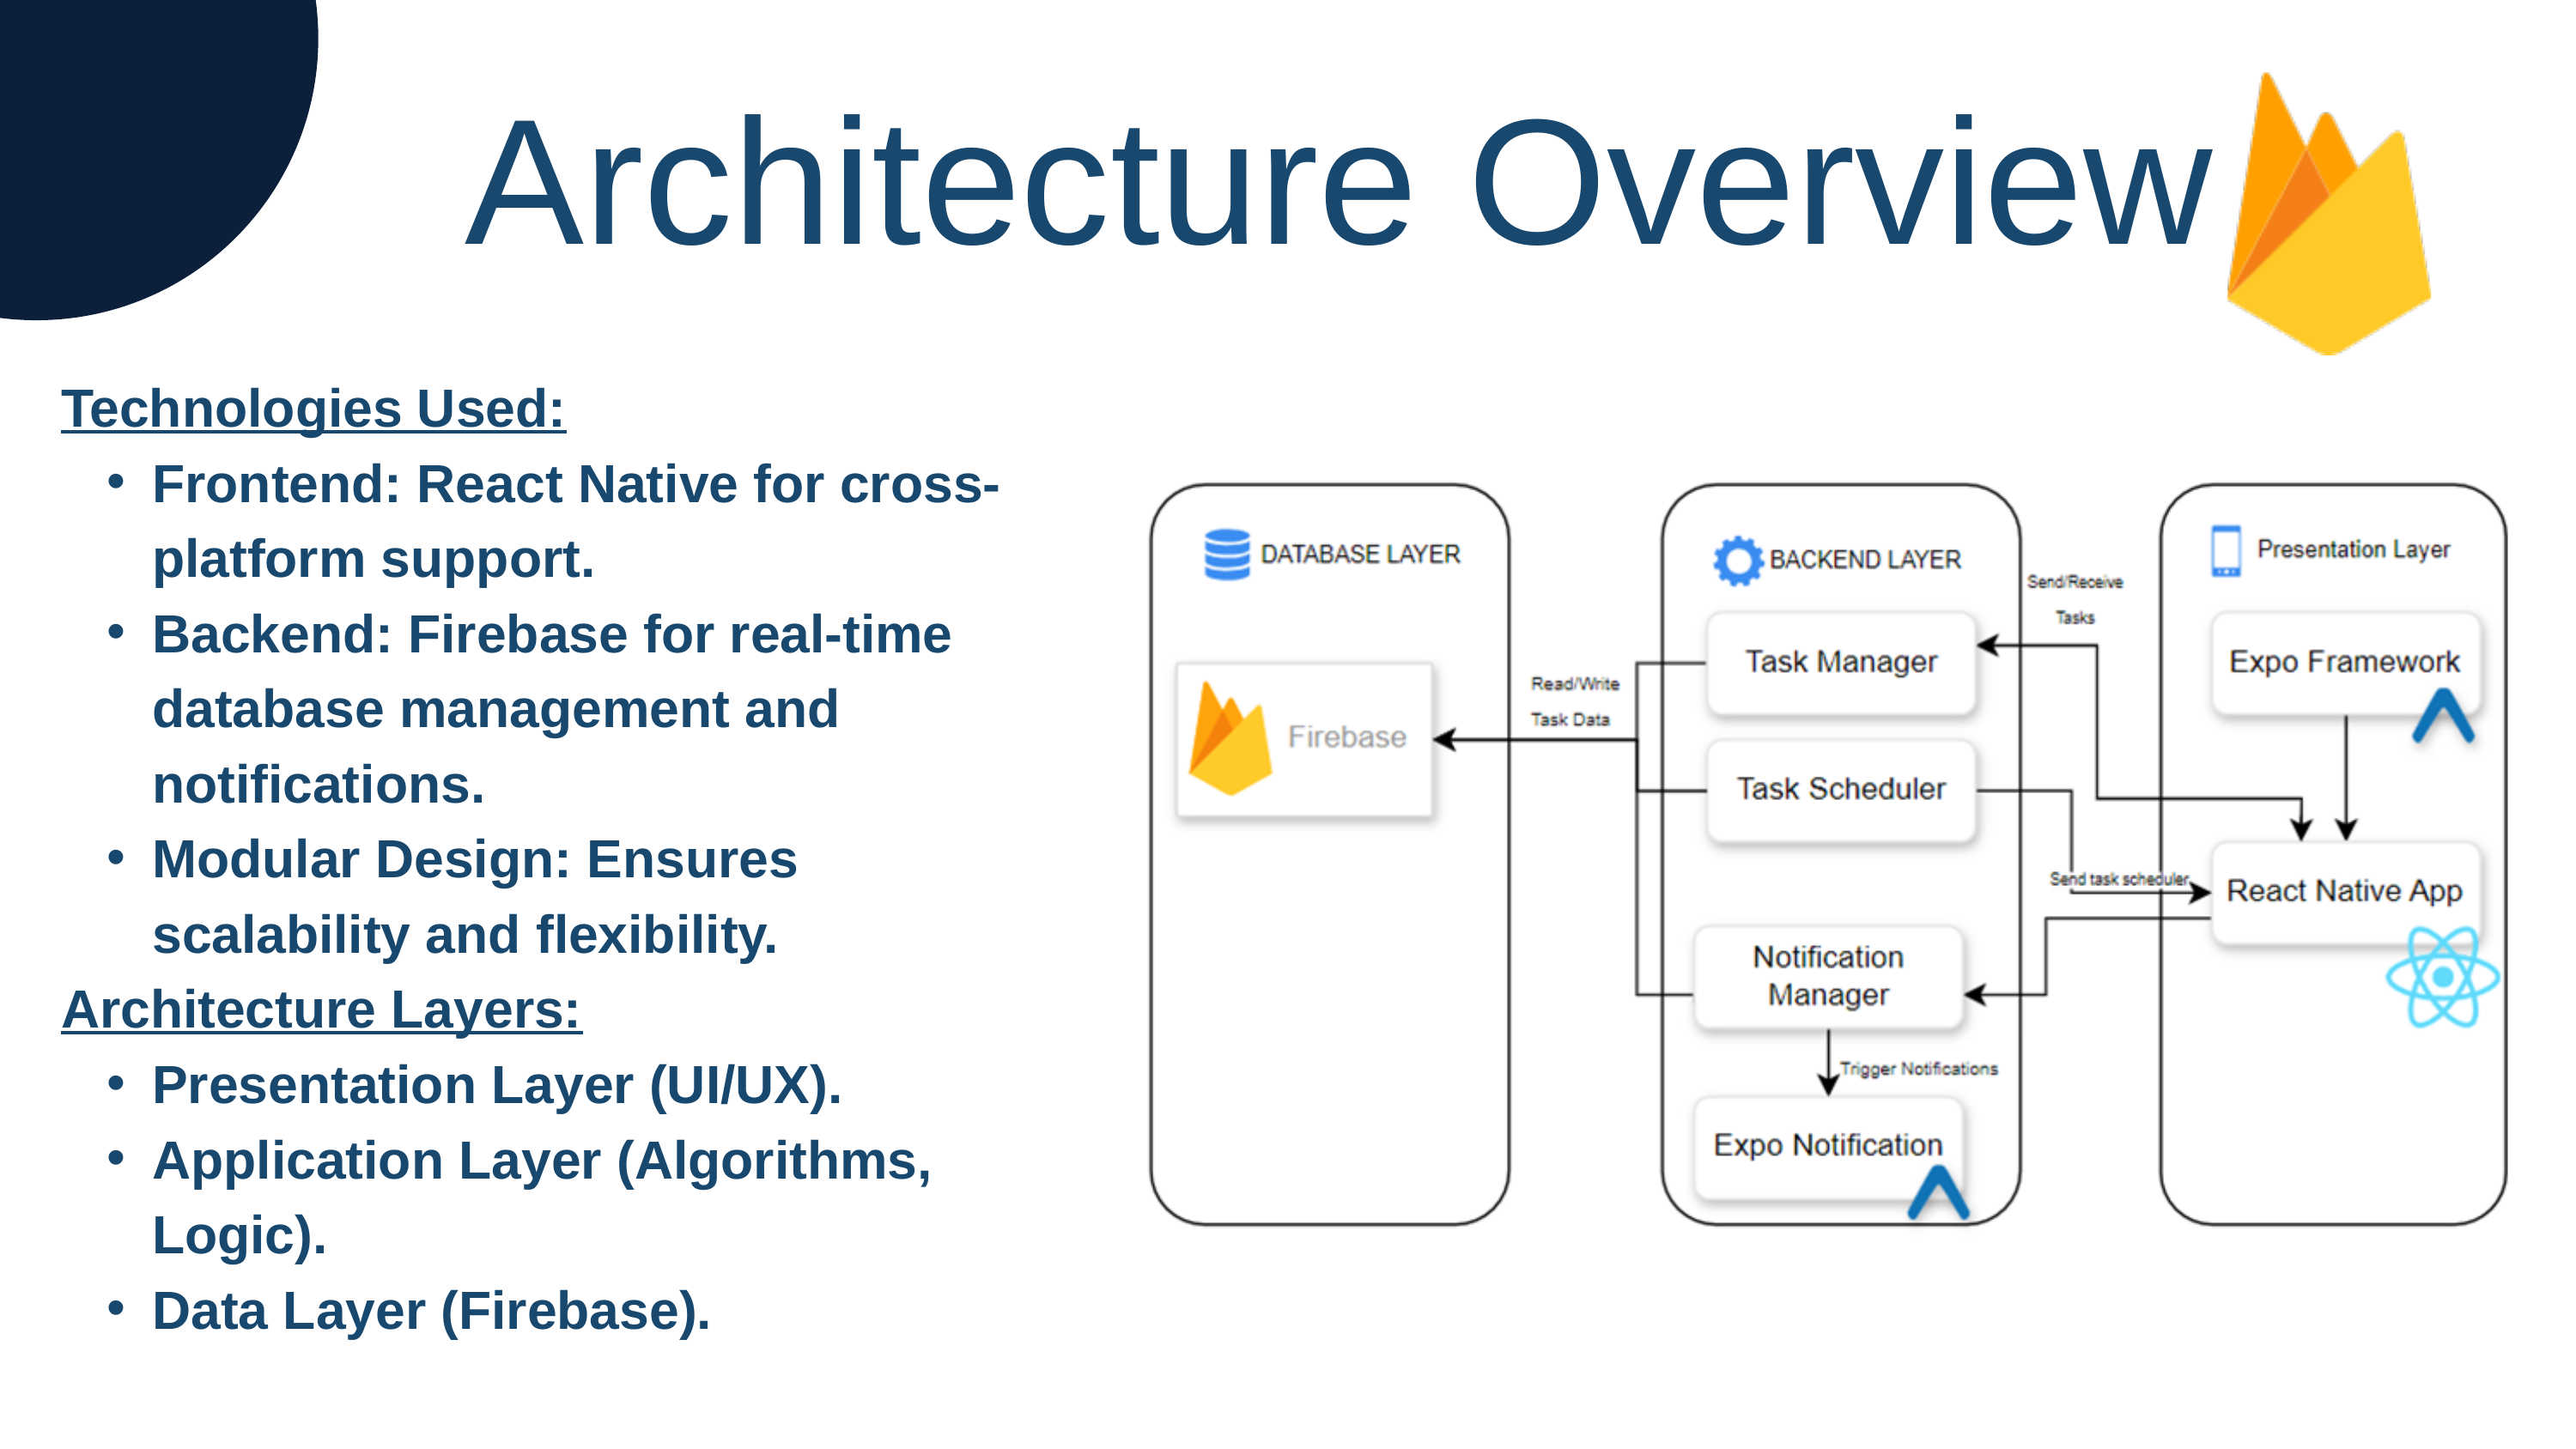

Architecture Overview
Technologies Used:
Frontend: React Native for cross-platform support.
Backend: Firebase for real-time database management and notifications.
Modular Design: Ensures scalability and flexibility.
Architecture Layers:
Presentation Layer (UI/UX).
Application Layer (Algorithms, Logic).
Data Layer (Firebase).